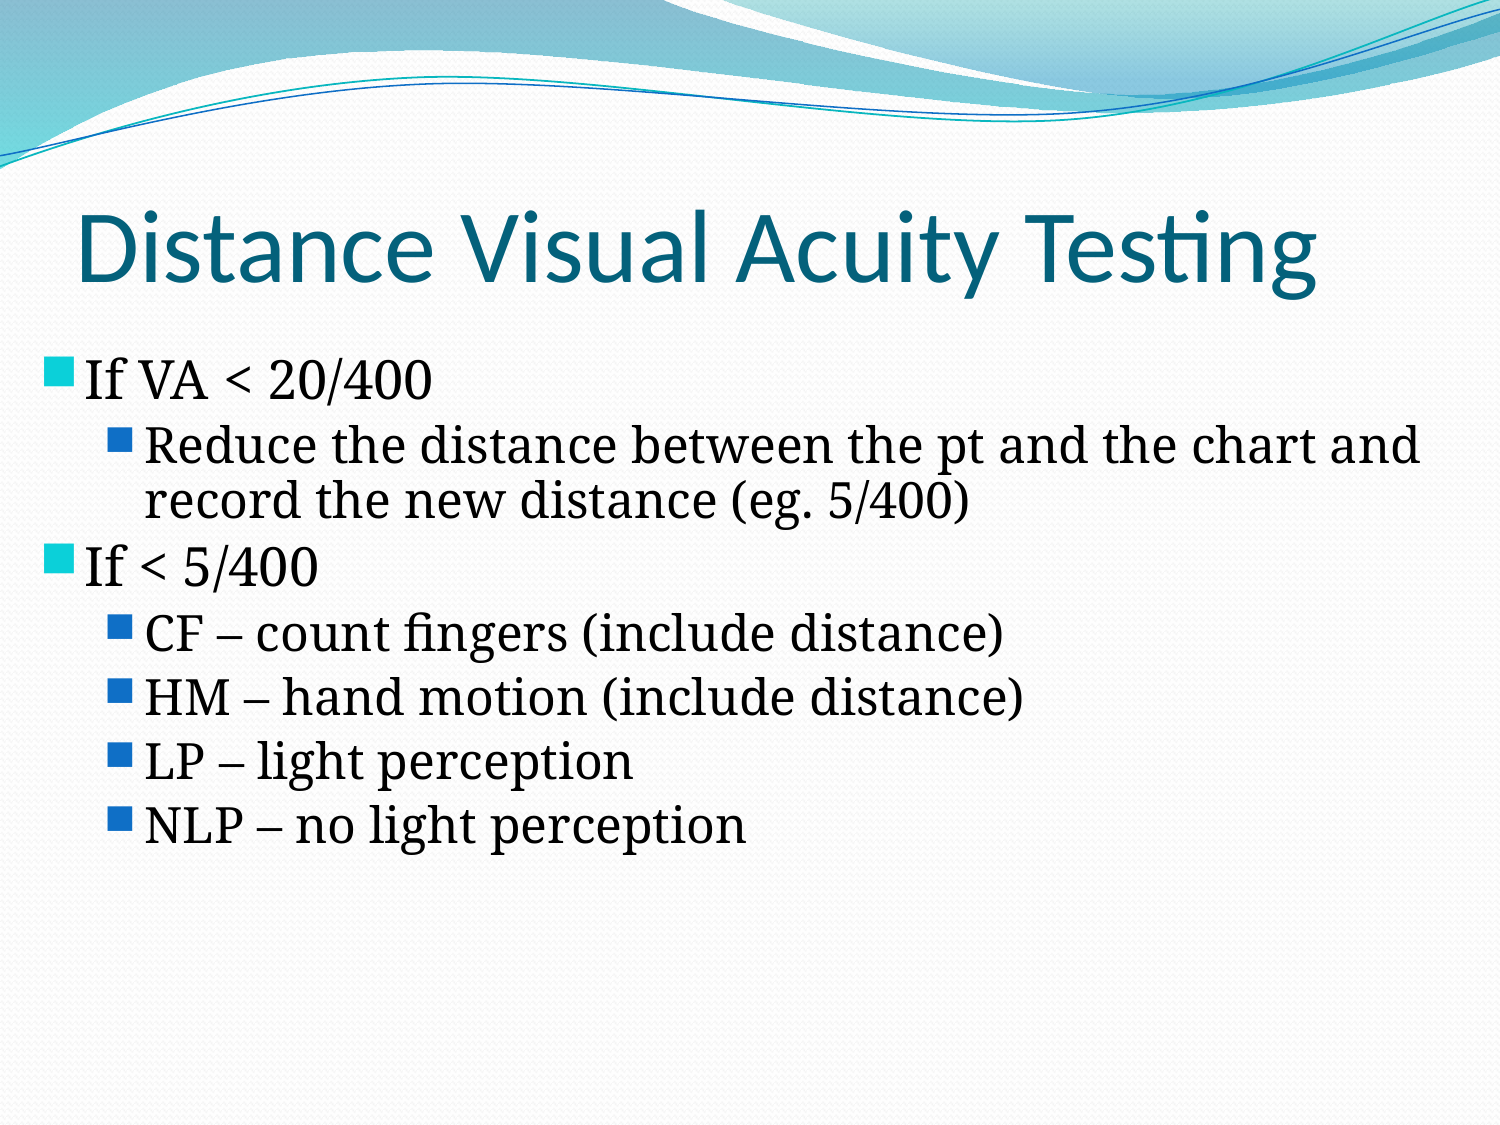

# Distance Visual Acuity Testing
If VA < 20/400
Reduce the distance between the pt and the chart and record the new distance (eg. 5/400)
If < 5/400
CF – count fingers (include distance)
HM – hand motion (include distance)
LP – light perception
NLP – no light perception